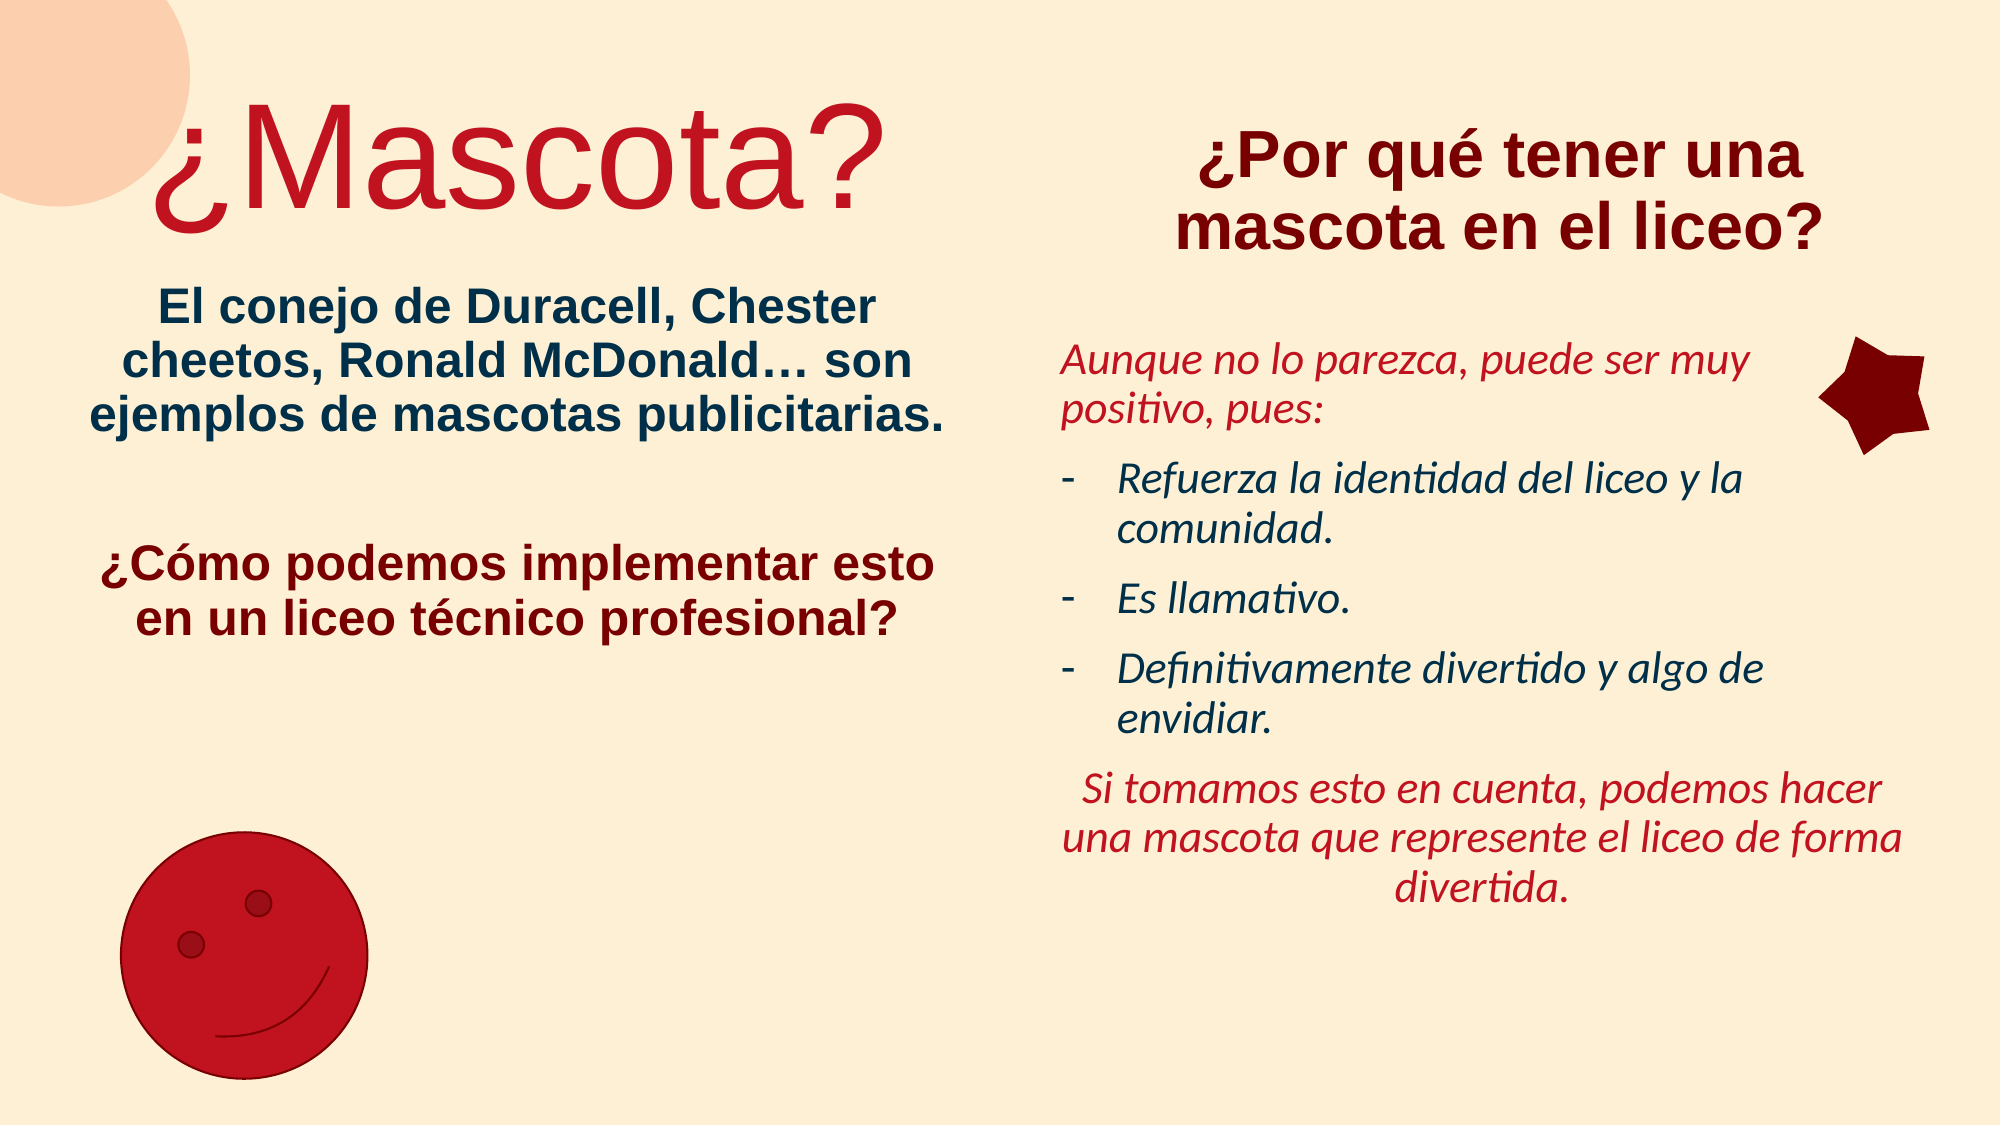

# ¿Mascota?
¿Por qué tener una mascota en el liceo?
El conejo de Duracell, Chester cheetos, Ronald McDonald… son ejemplos de mascotas publicitarias.

¿Cómo podemos implementar esto en un liceo técnico profesional?
Aunque no lo parezca, puede ser muy positivo, pues:
Refuerza la identidad del liceo y la comunidad.
Es llamativo.
Definitivamente divertido y algo de envidiar.
Si tomamos esto en cuenta, podemos hacer una mascota que represente el liceo de forma divertida.